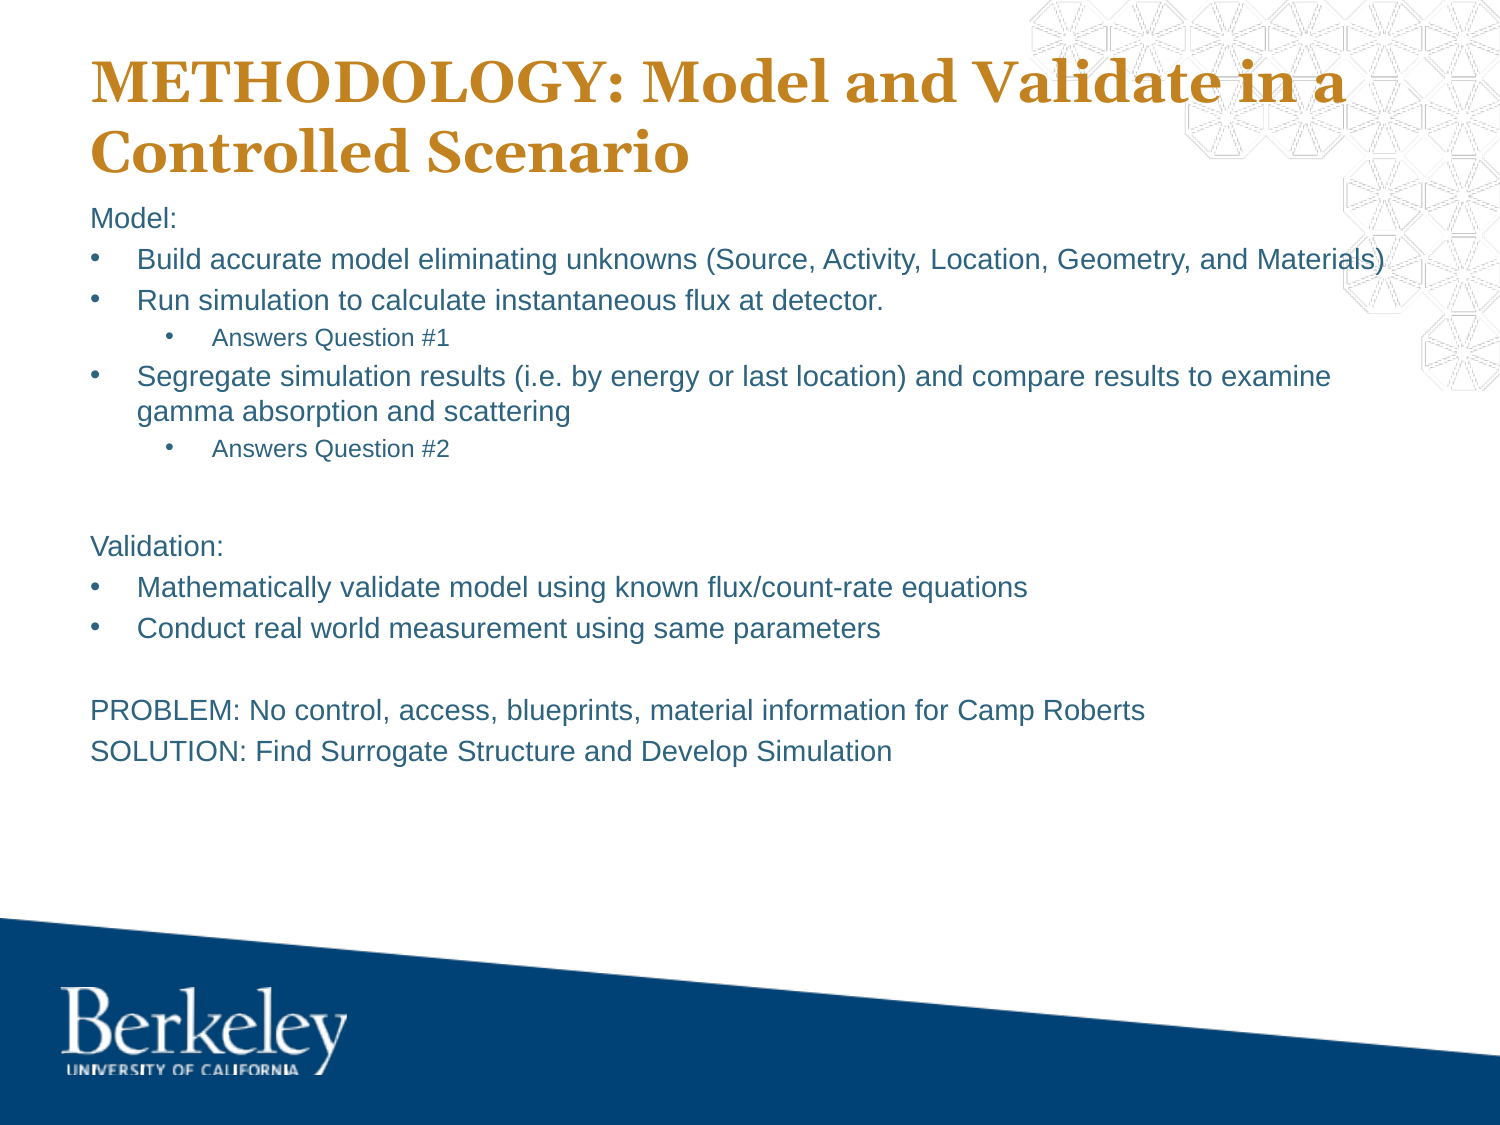

# METHODOLOGY: Model and Validate in a Controlled Scenario
Model:
Build accurate model eliminating unknowns (Source, Activity, Location, Geometry, and Materials)
Run simulation to calculate instantaneous flux at detector.
Answers Question #1
Segregate simulation results (i.e. by energy or last location) and compare results to examine gamma absorption and scattering
Answers Question #2

Validation:
Mathematically validate model using known flux/count-rate equations
Conduct real world measurement using same parameters

PROBLEM: No control, access, blueprints, material information for Camp Roberts
SOLUTION: Find Surrogate Structure and Develop Simulation